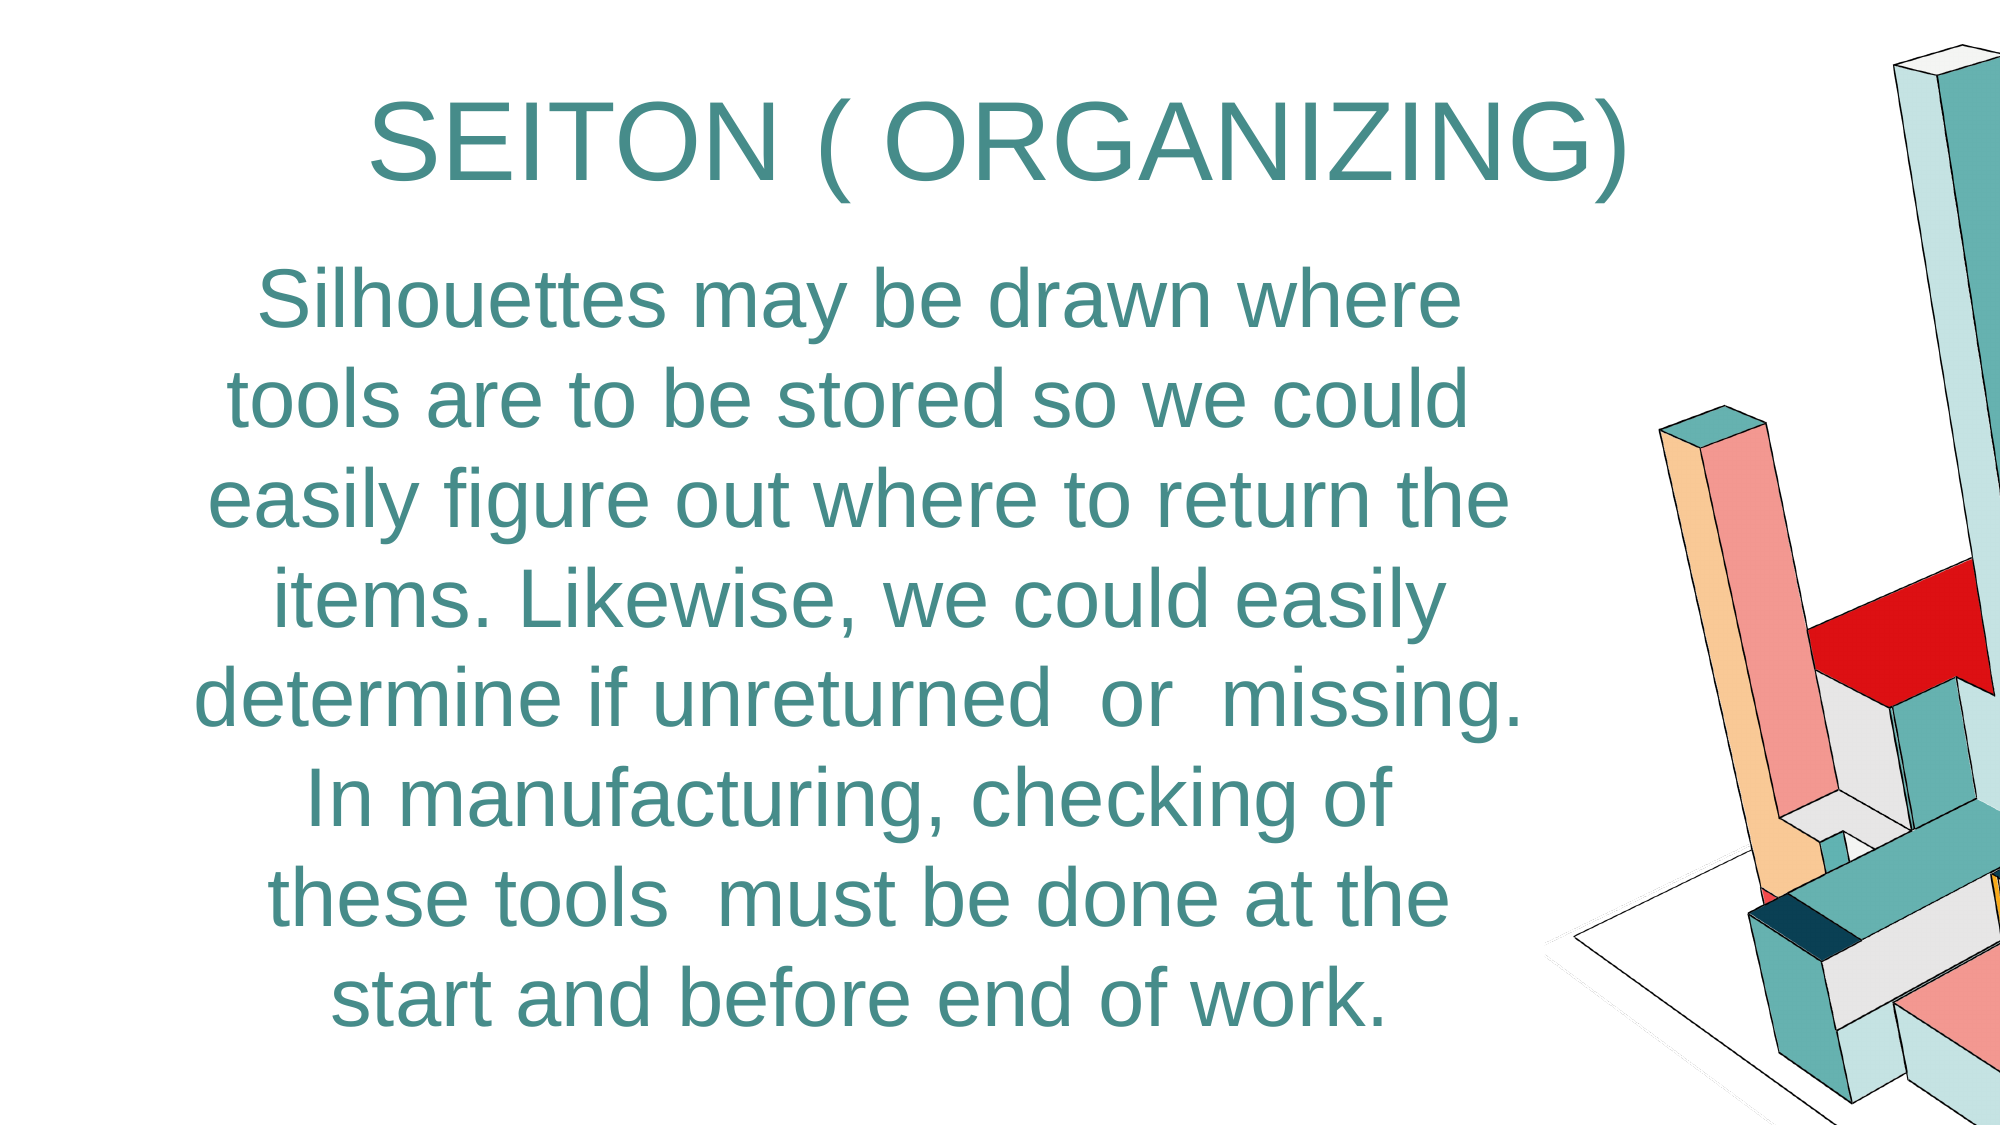

SEITON ( ORGANIZING)
Silhouettes may be drawn where
tools are to be stored so we could
easily figure out where to return the
items. Likewise, we could easily
determine if unreturned  or  missing.
In manufacturing, checking of
these tools  must be done at the
start and before end of work.